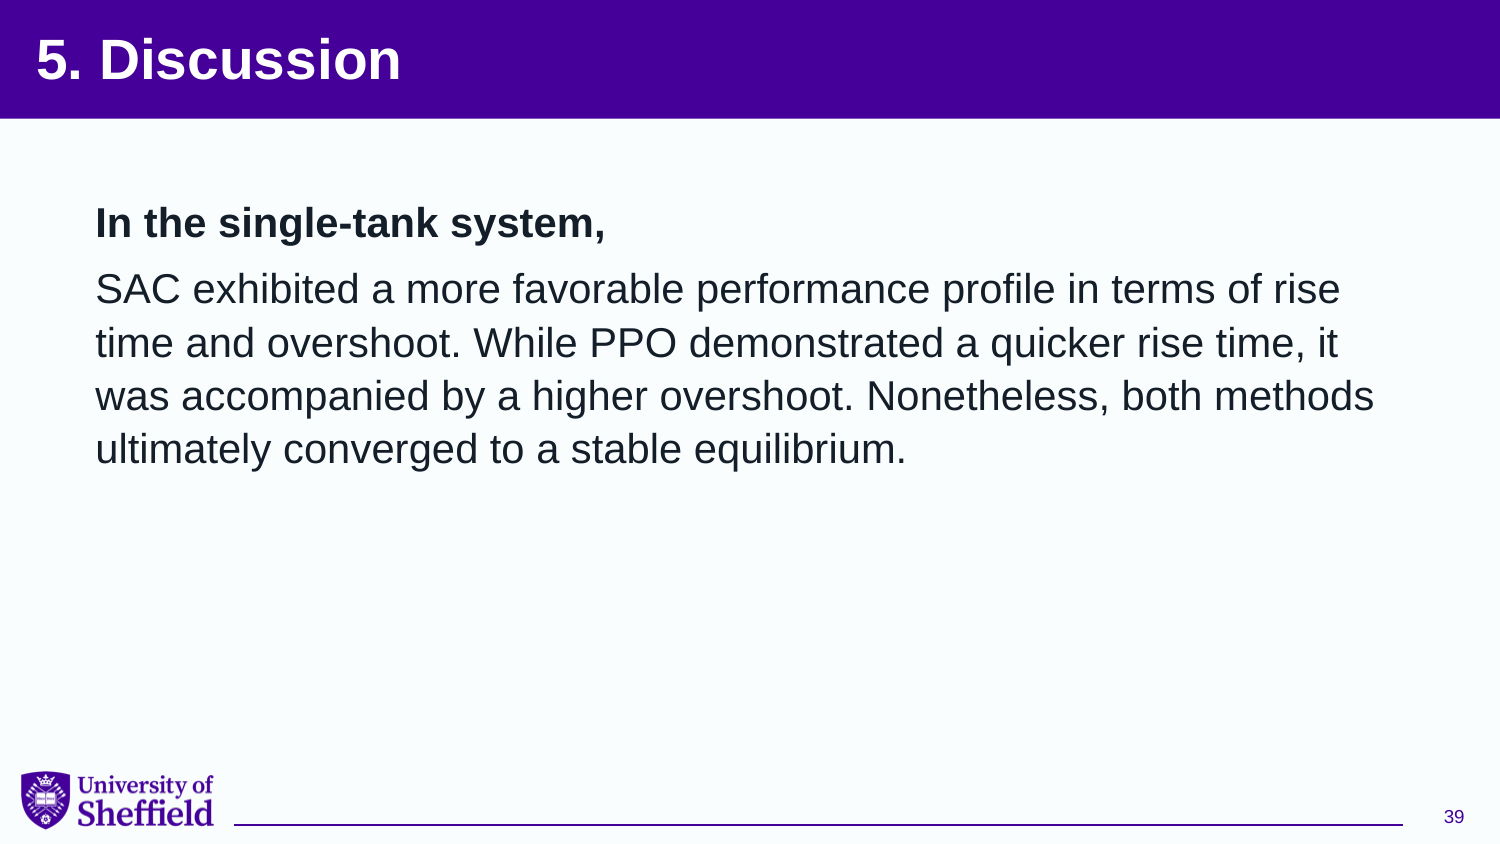

# 5. Discussion
In the single-tank system,
SAC exhibited a more favorable performance profile in terms of rise time and overshoot. While PPO demonstrated a quicker rise time, it was accompanied by a higher overshoot. Nonetheless, both methods ultimately converged to a stable equilibrium.

39